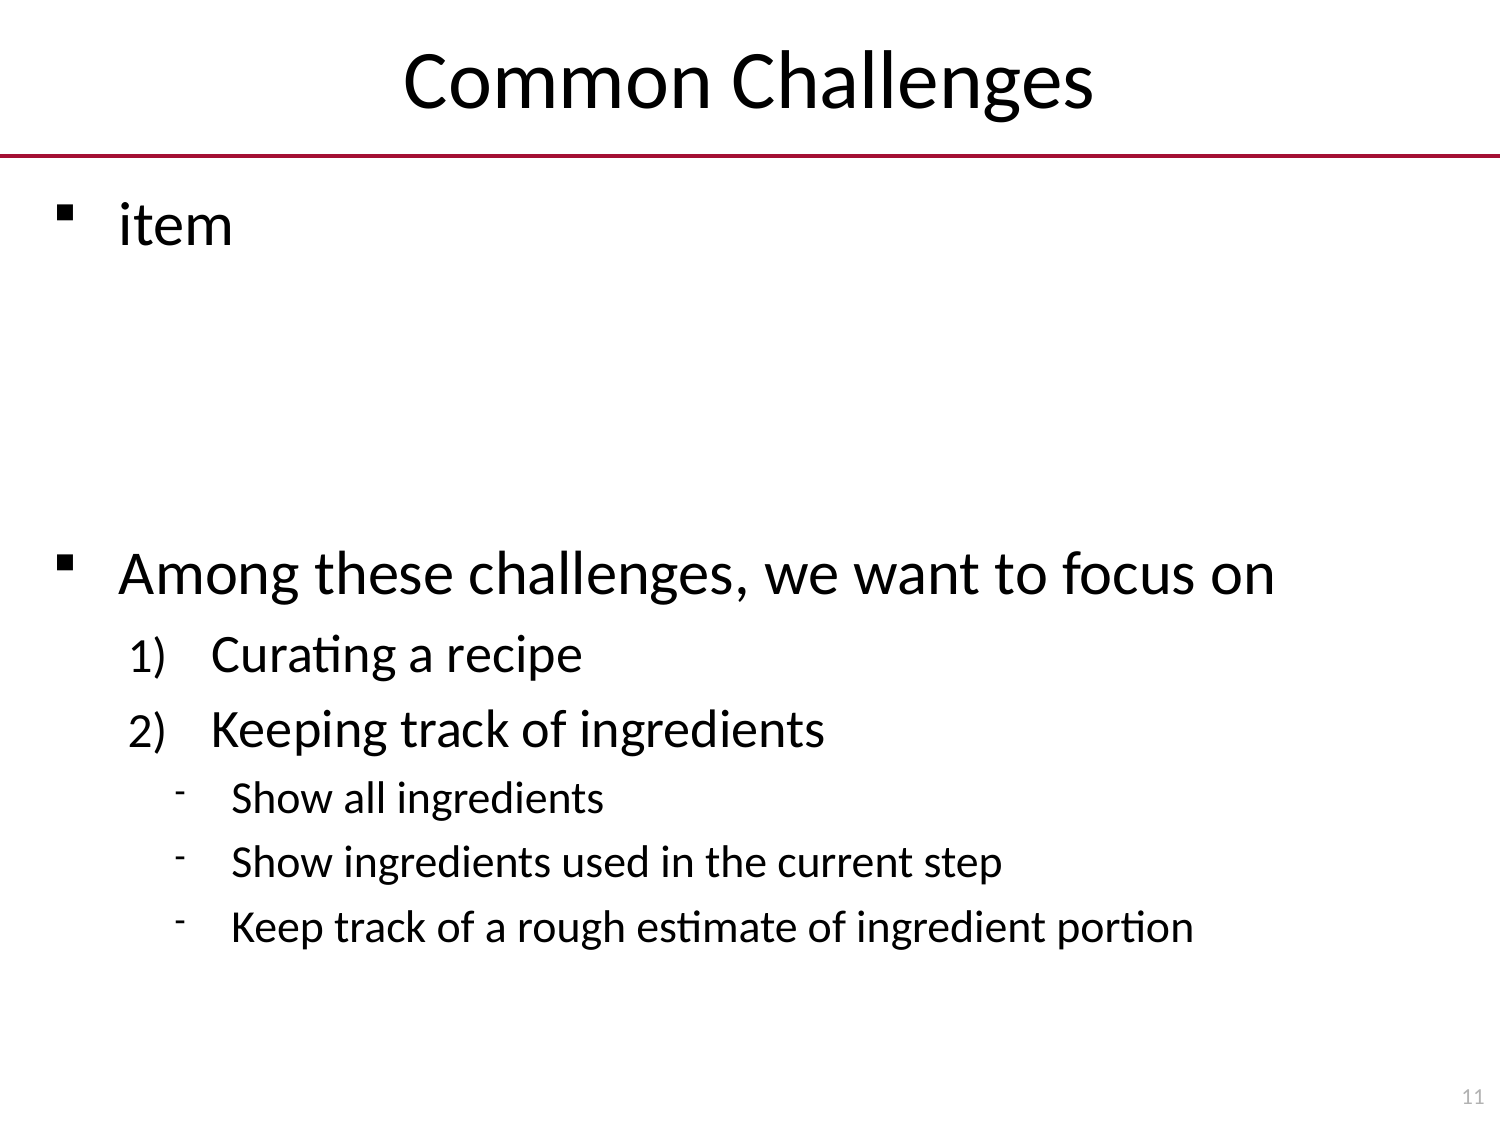

# Common Challenges
item

Among these challenges, we want to focus on
Curating a recipe
Keeping track of ingredients
Show all ingredients
Show ingredients used in the current step
Keep track of a rough estimate of ingredient portion
11